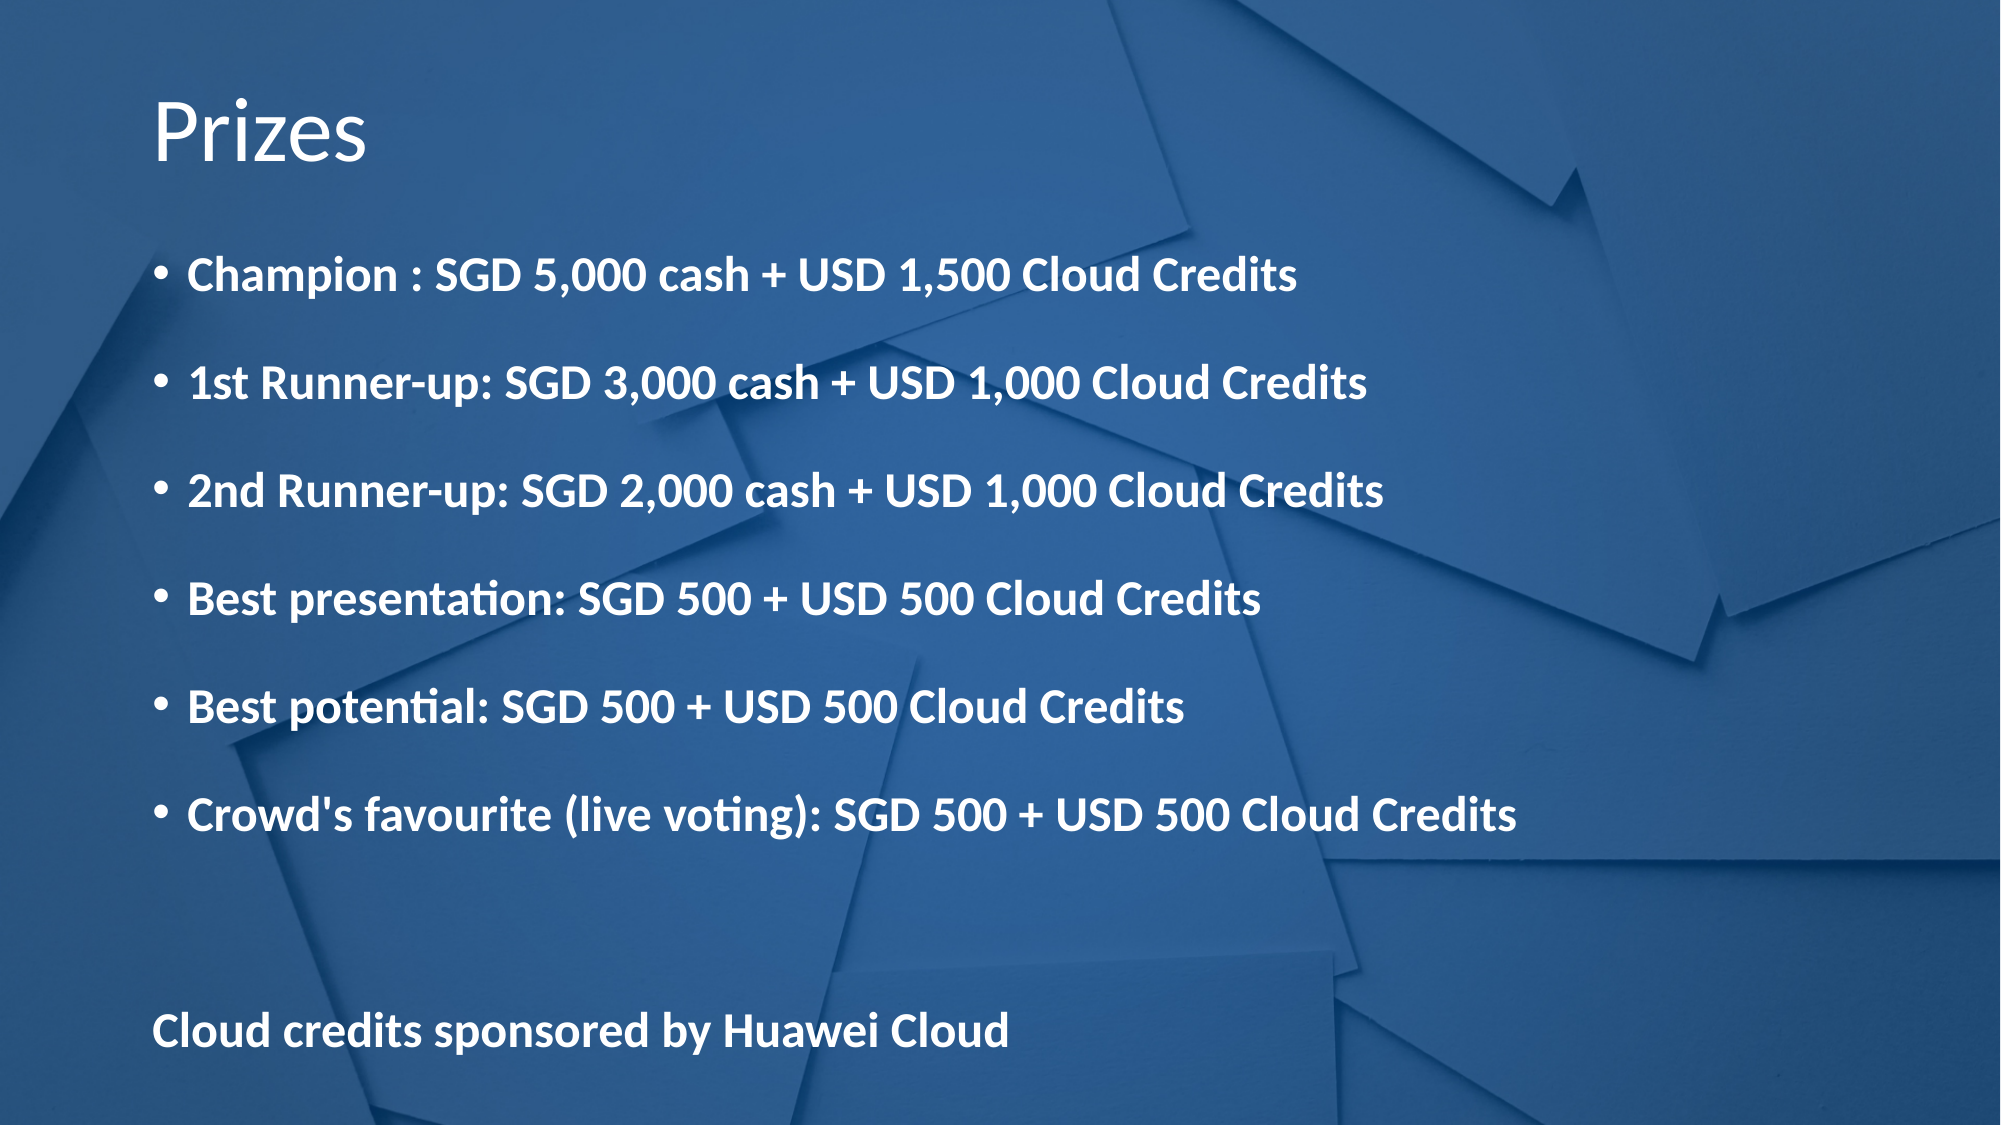

# Prizes
Champion : SGD 5,000 cash + USD 1,500 Cloud Credits
1st Runner-up: SGD 3,000 cash + USD 1,000 Cloud Credits
2nd Runner-up: SGD 2,000 cash + USD 1,000 Cloud Credits
Best presentation: SGD 500 + USD 500 Cloud Credits
Best potential: SGD 500 + USD 500 Cloud Credits
Crowd's favourite (live voting): SGD 500 + USD 500 Cloud Credits

Cloud credits sponsored by Huawei Cloud